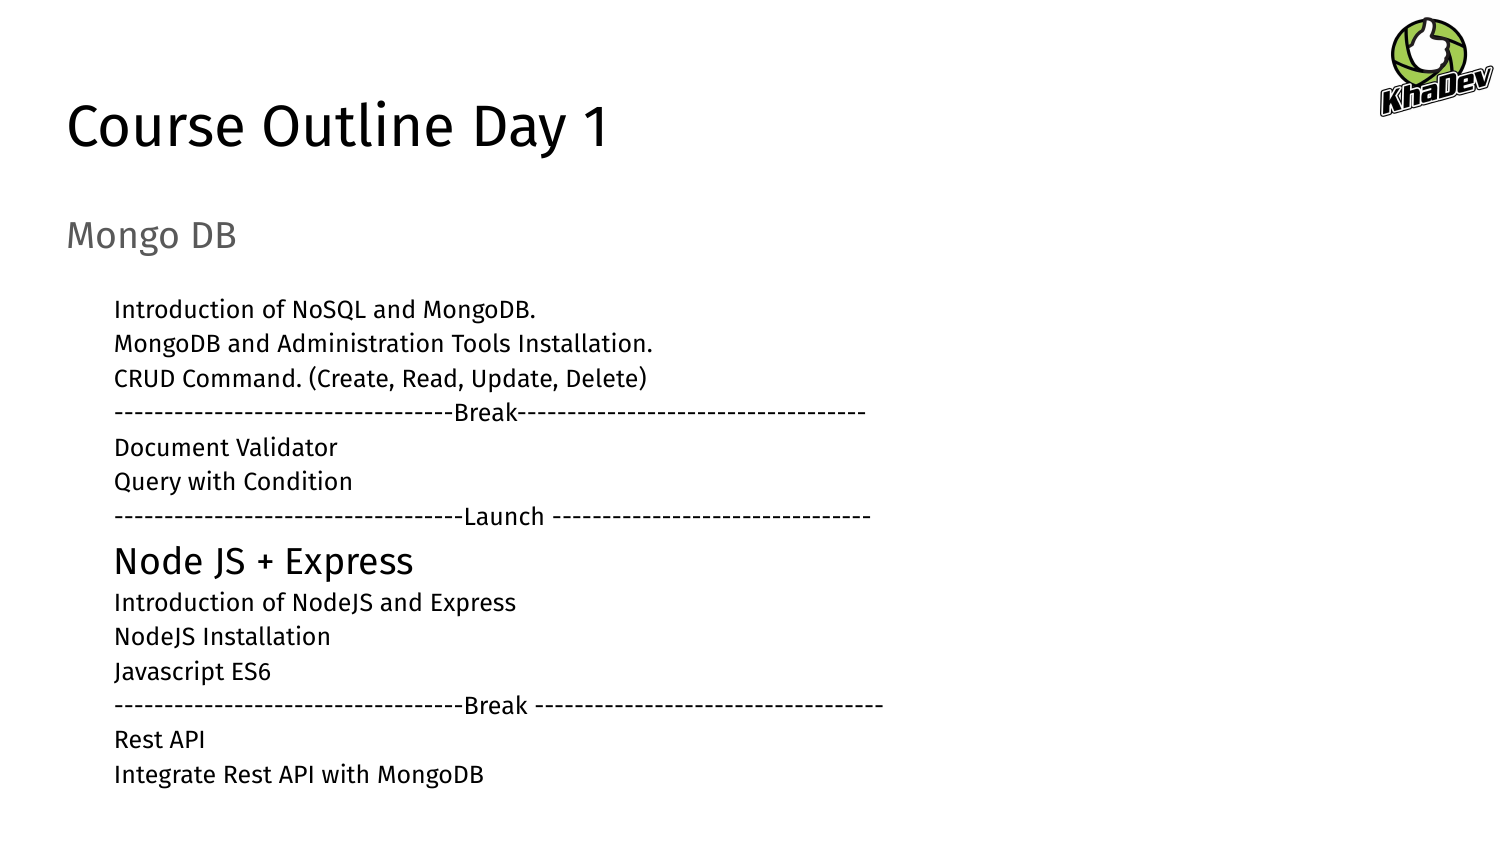

# Course Outline Day 1
Mongo DB
Introduction of NoSQL and MongoDB.
MongoDB and Administration Tools Installation.
CRUD Command. (Create, Read, Update, Delete)
----------------------------------Break-----------------------------------
Document Validator
Query with Condition
-----------------------------------Launch --------------------------------
Node JS + Express
Introduction of NodeJS and Express
NodeJS Installation
Javascript ES6
-----------------------------------Break -----------------------------------
Rest API
Integrate Rest API with MongoDB